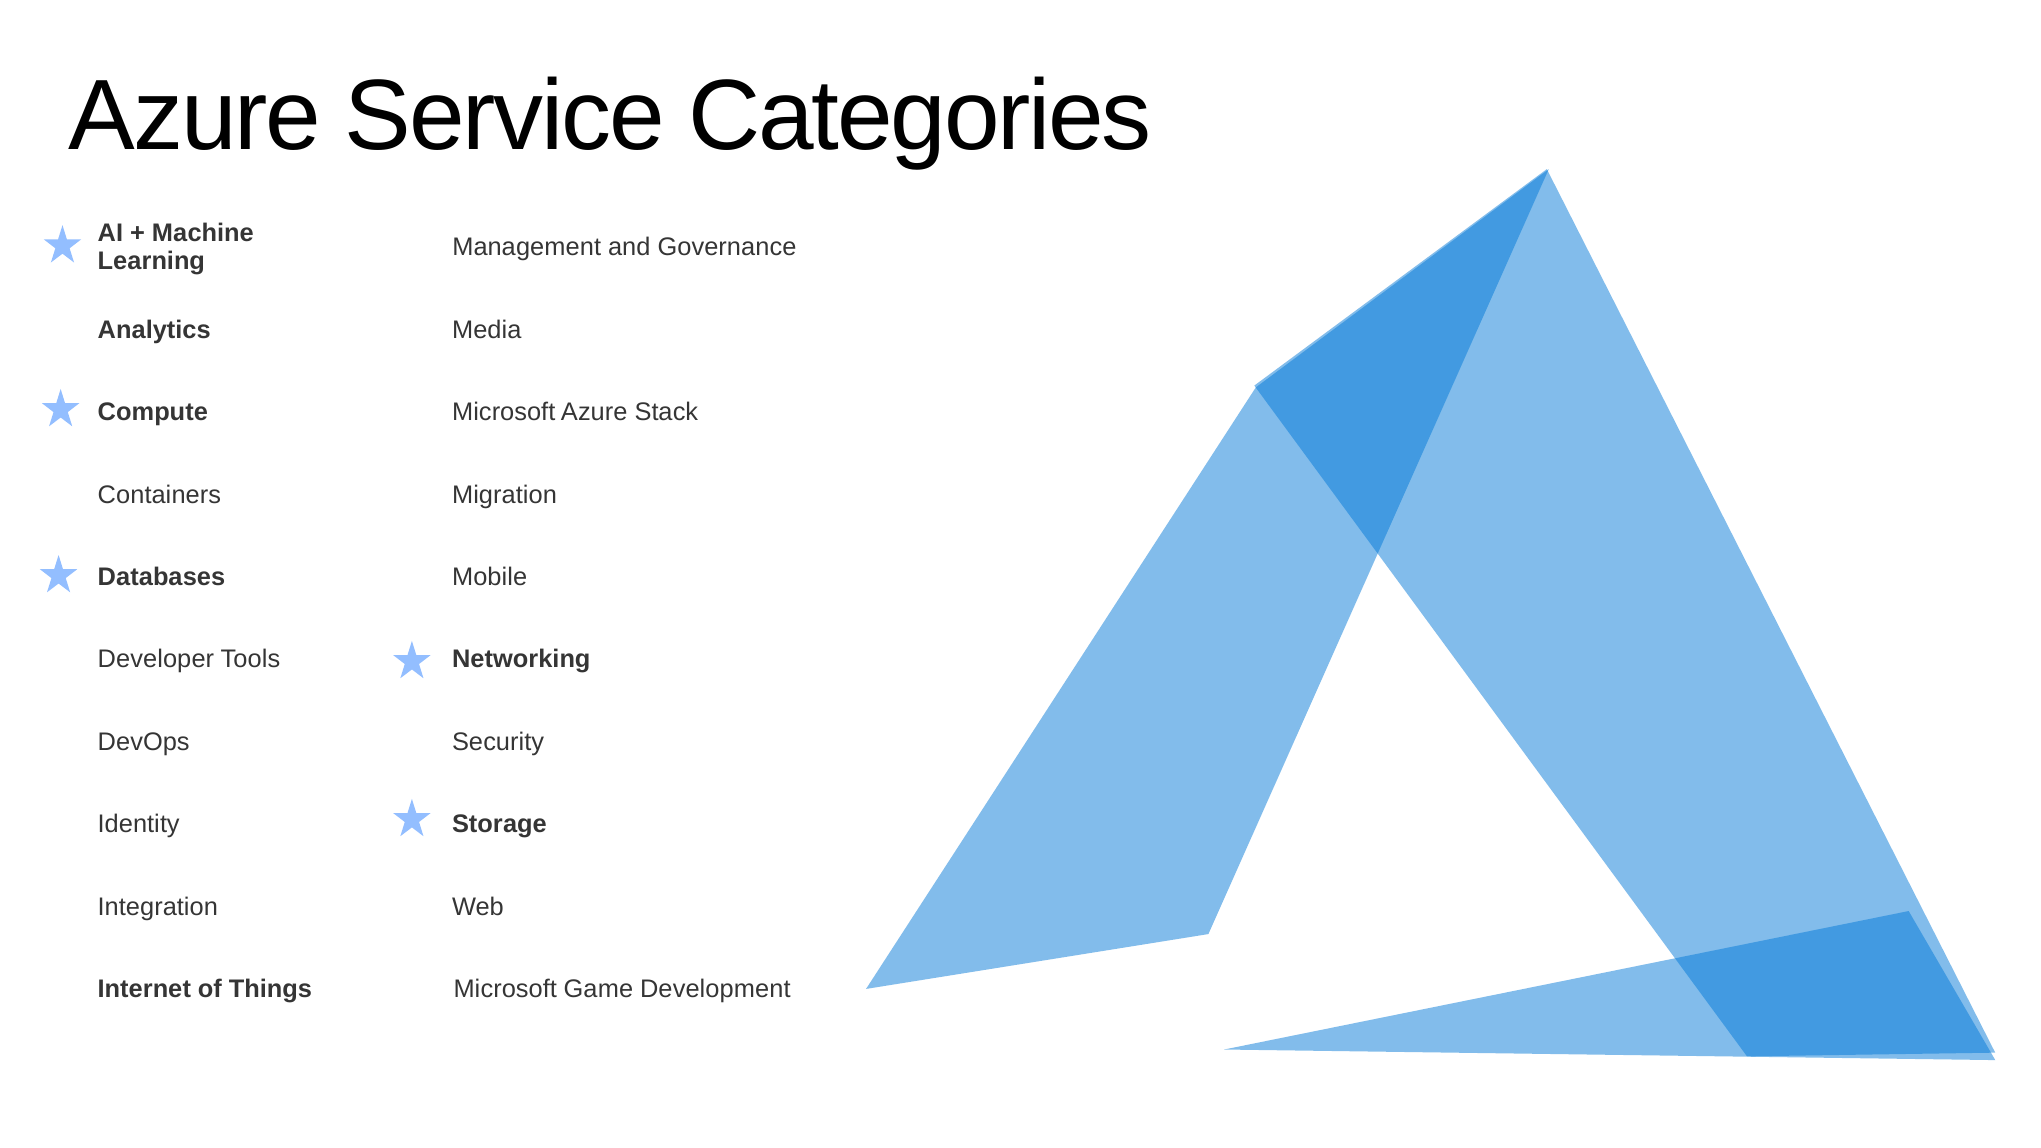

# Azure Service Categories

AI + Machine Learning
Management and Governance

Analytics
Media
Compute
Microsoft Azure Stack

Containers
Migration
Databases
Mobile

Developer Tools
Networking

DevOps
Security
Identity
Storage

Integration
Web
Internet of Things
Microsoft Game Development